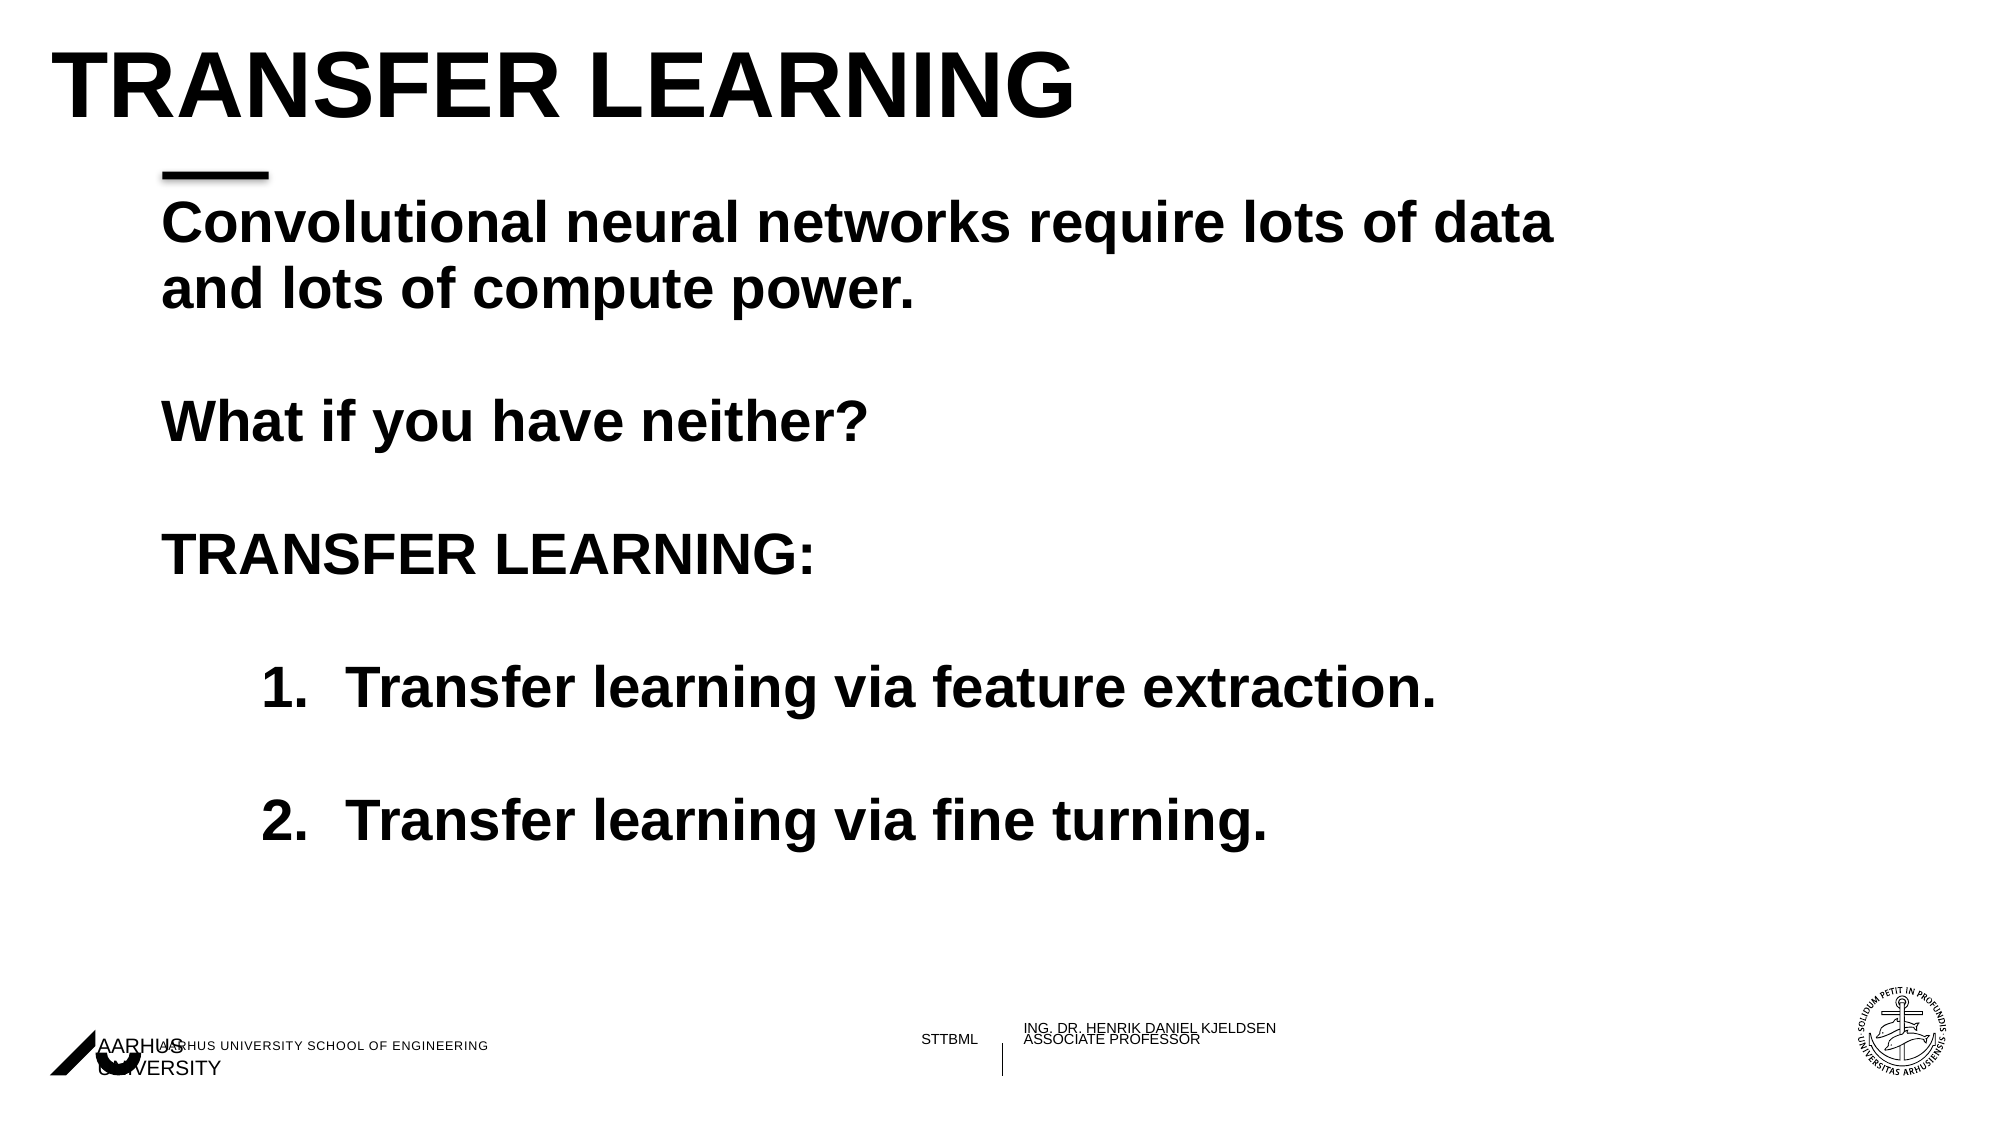

# TRANSFER LEARNING
Convolutional neural networks require lots of data and lots of compute power.

What if you have neither?

TRANSFER LEARNING:

Transfer learning via feature extraction.

Transfer learning via fine turning.